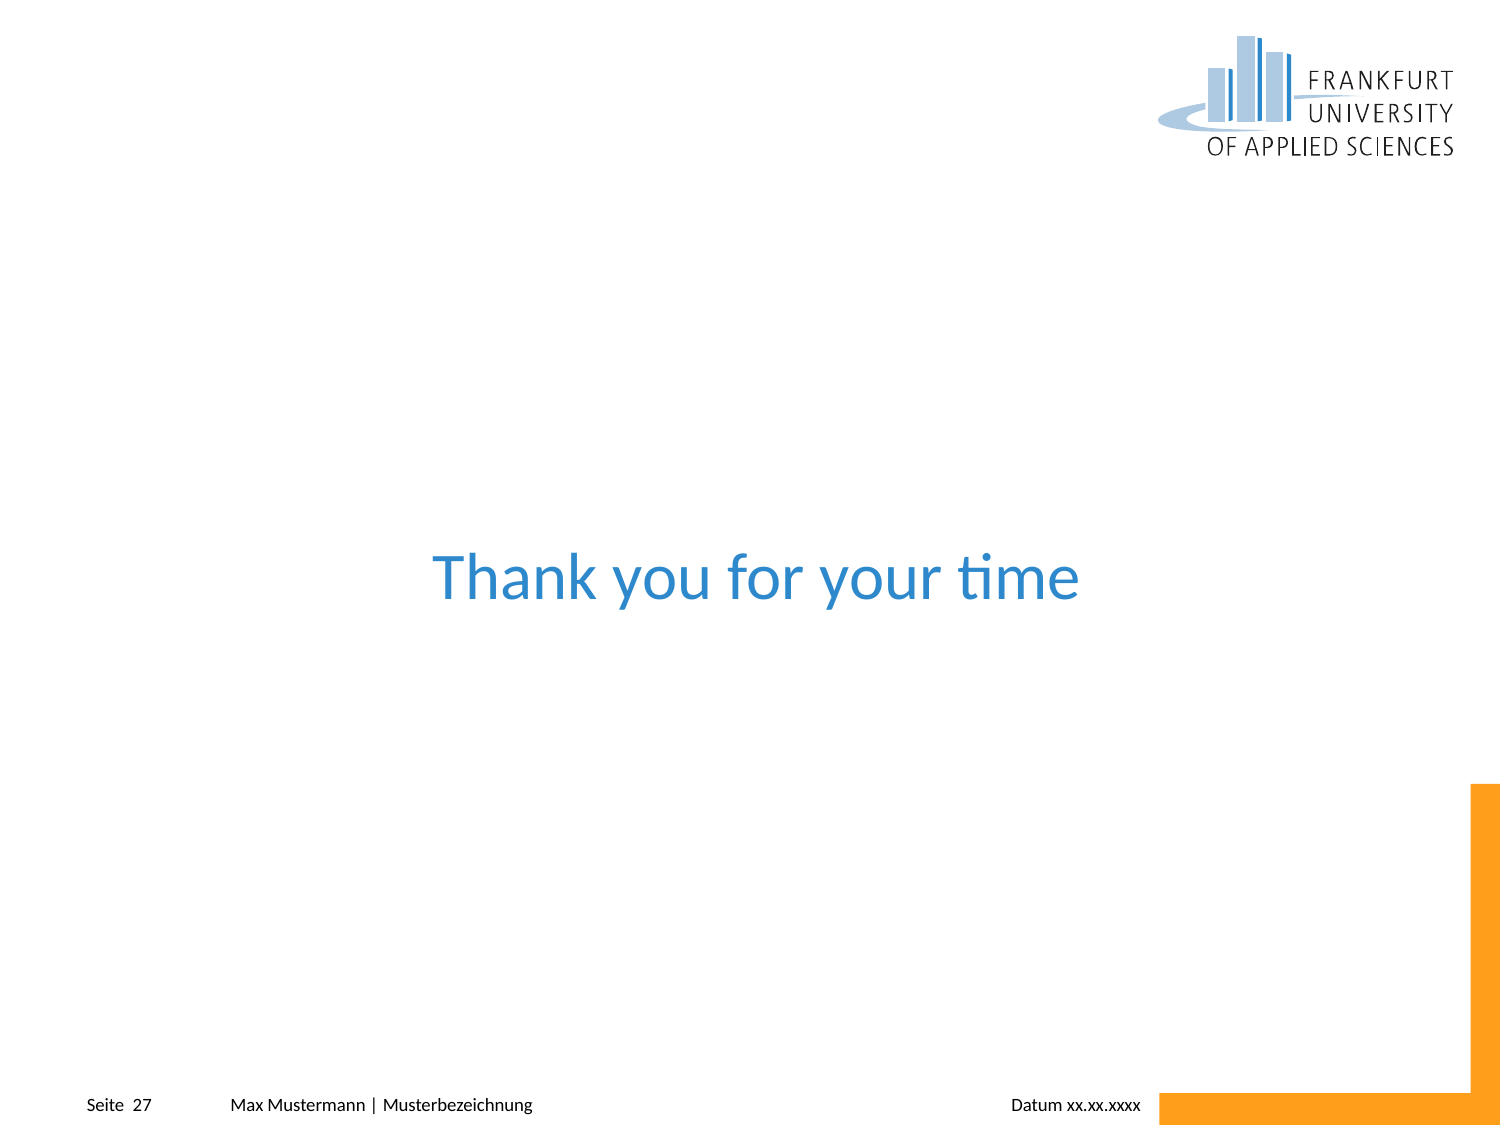

# Thank you for your time
Max Mustermann | Musterbezeichnung
Datum xx.xx.xxxx
Seite  27